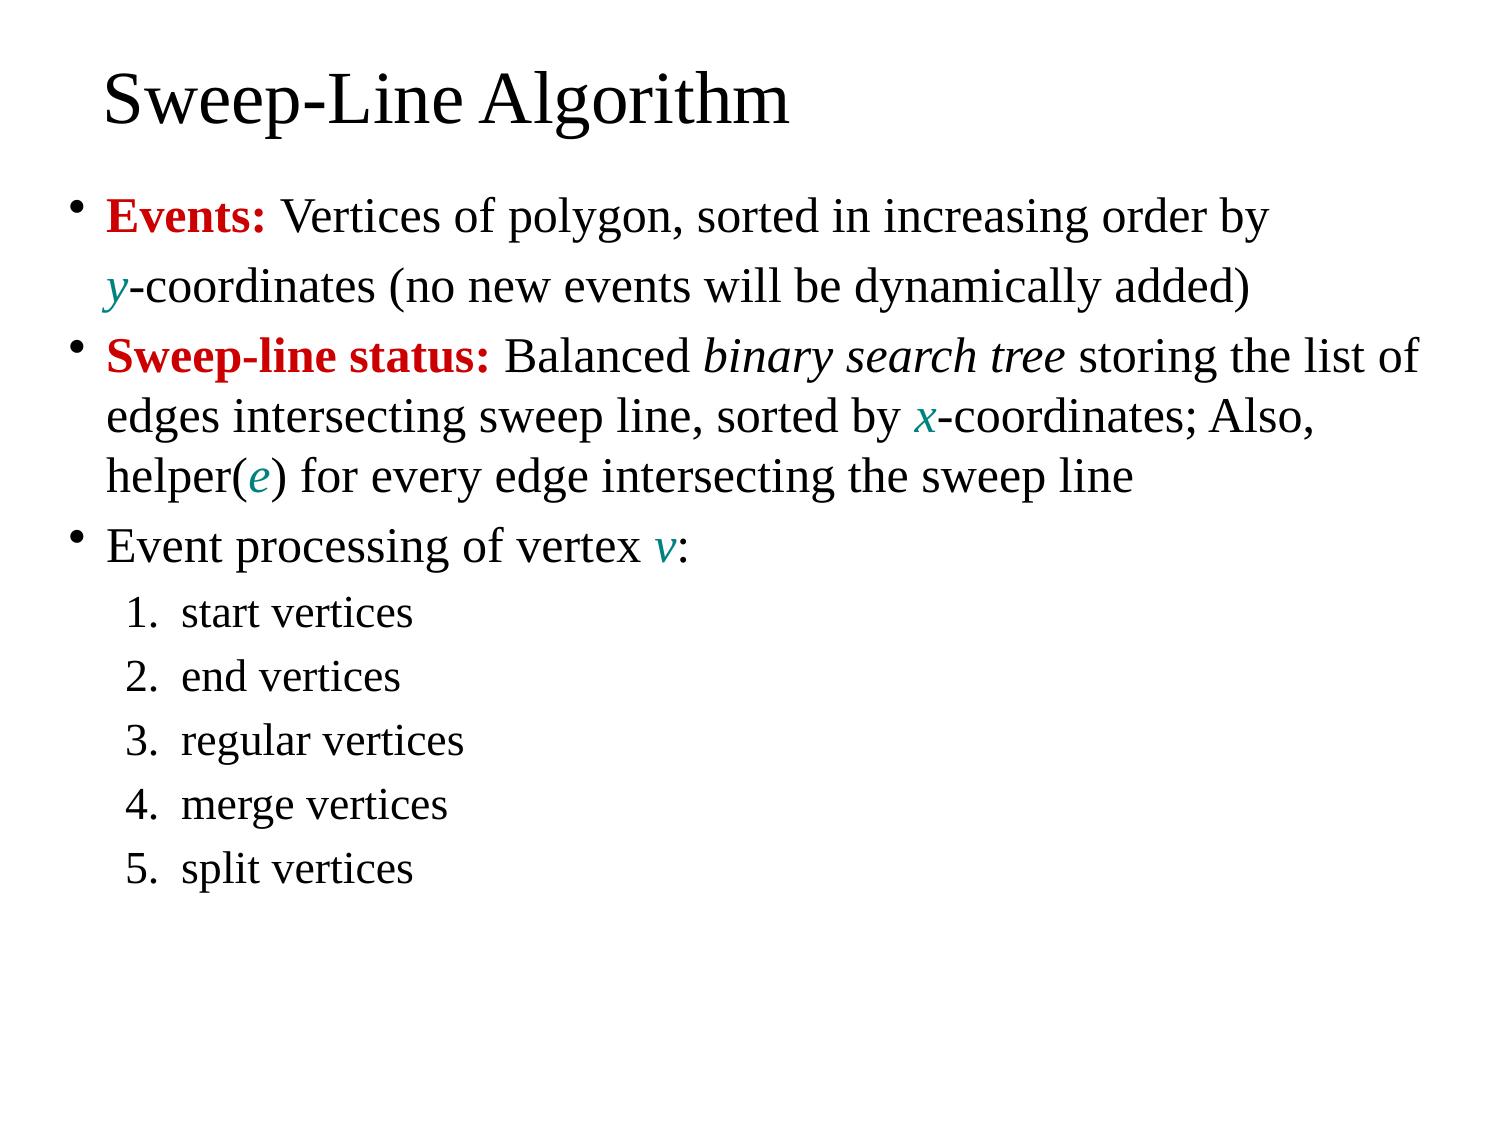

# Sweep-Line Algorithm
Events: Vertices of polygon, sorted in increasing order by
   y-coordinates (no new events will be dynamically added)
Sweep-line status: Balanced binary search tree storing the list of edges intersecting sweep line, sorted by x-coordinates; Also, helper(e) for every edge intersecting the sweep line
Event processing of vertex v:
start vertices
end vertices
regular vertices
merge vertices
split vertices